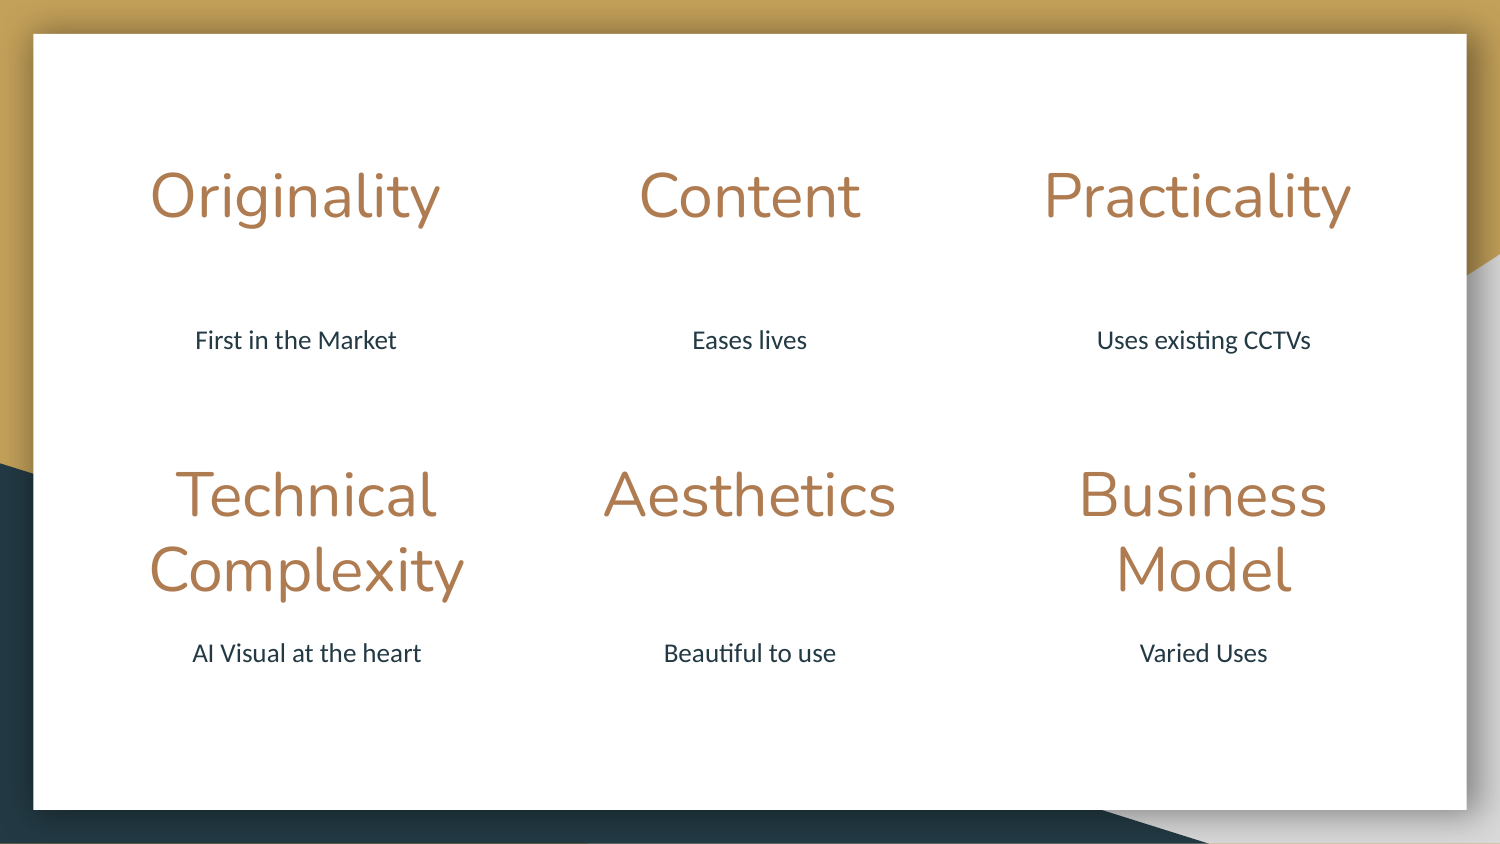

# Originality
Content
Practicality
First in the Market
Eases lives
Uses existing CCTVs
Business Model
Technical Complexity
Aesthetics
Varied Uses
AI Visual at the heart
Beautiful to use